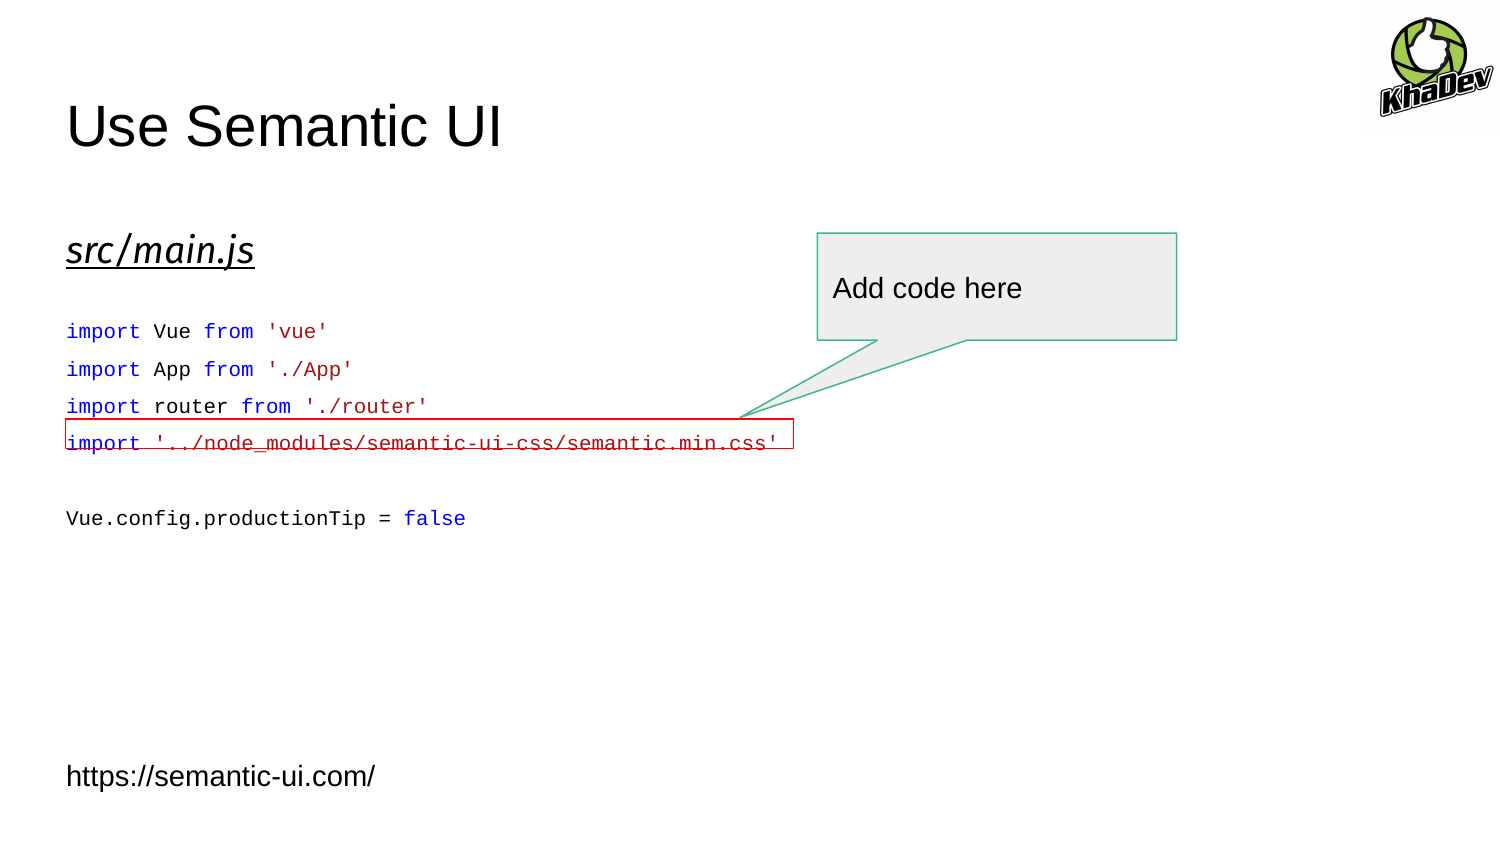

# Use Semantic UI
src/main.js

import Vue from 'vue'
import App from './App'
import router from './router'
import '../node_modules/semantic-ui-css/semantic.min.css'

Vue.config.productionTip = false

Add code here

https://semantic-ui.com/